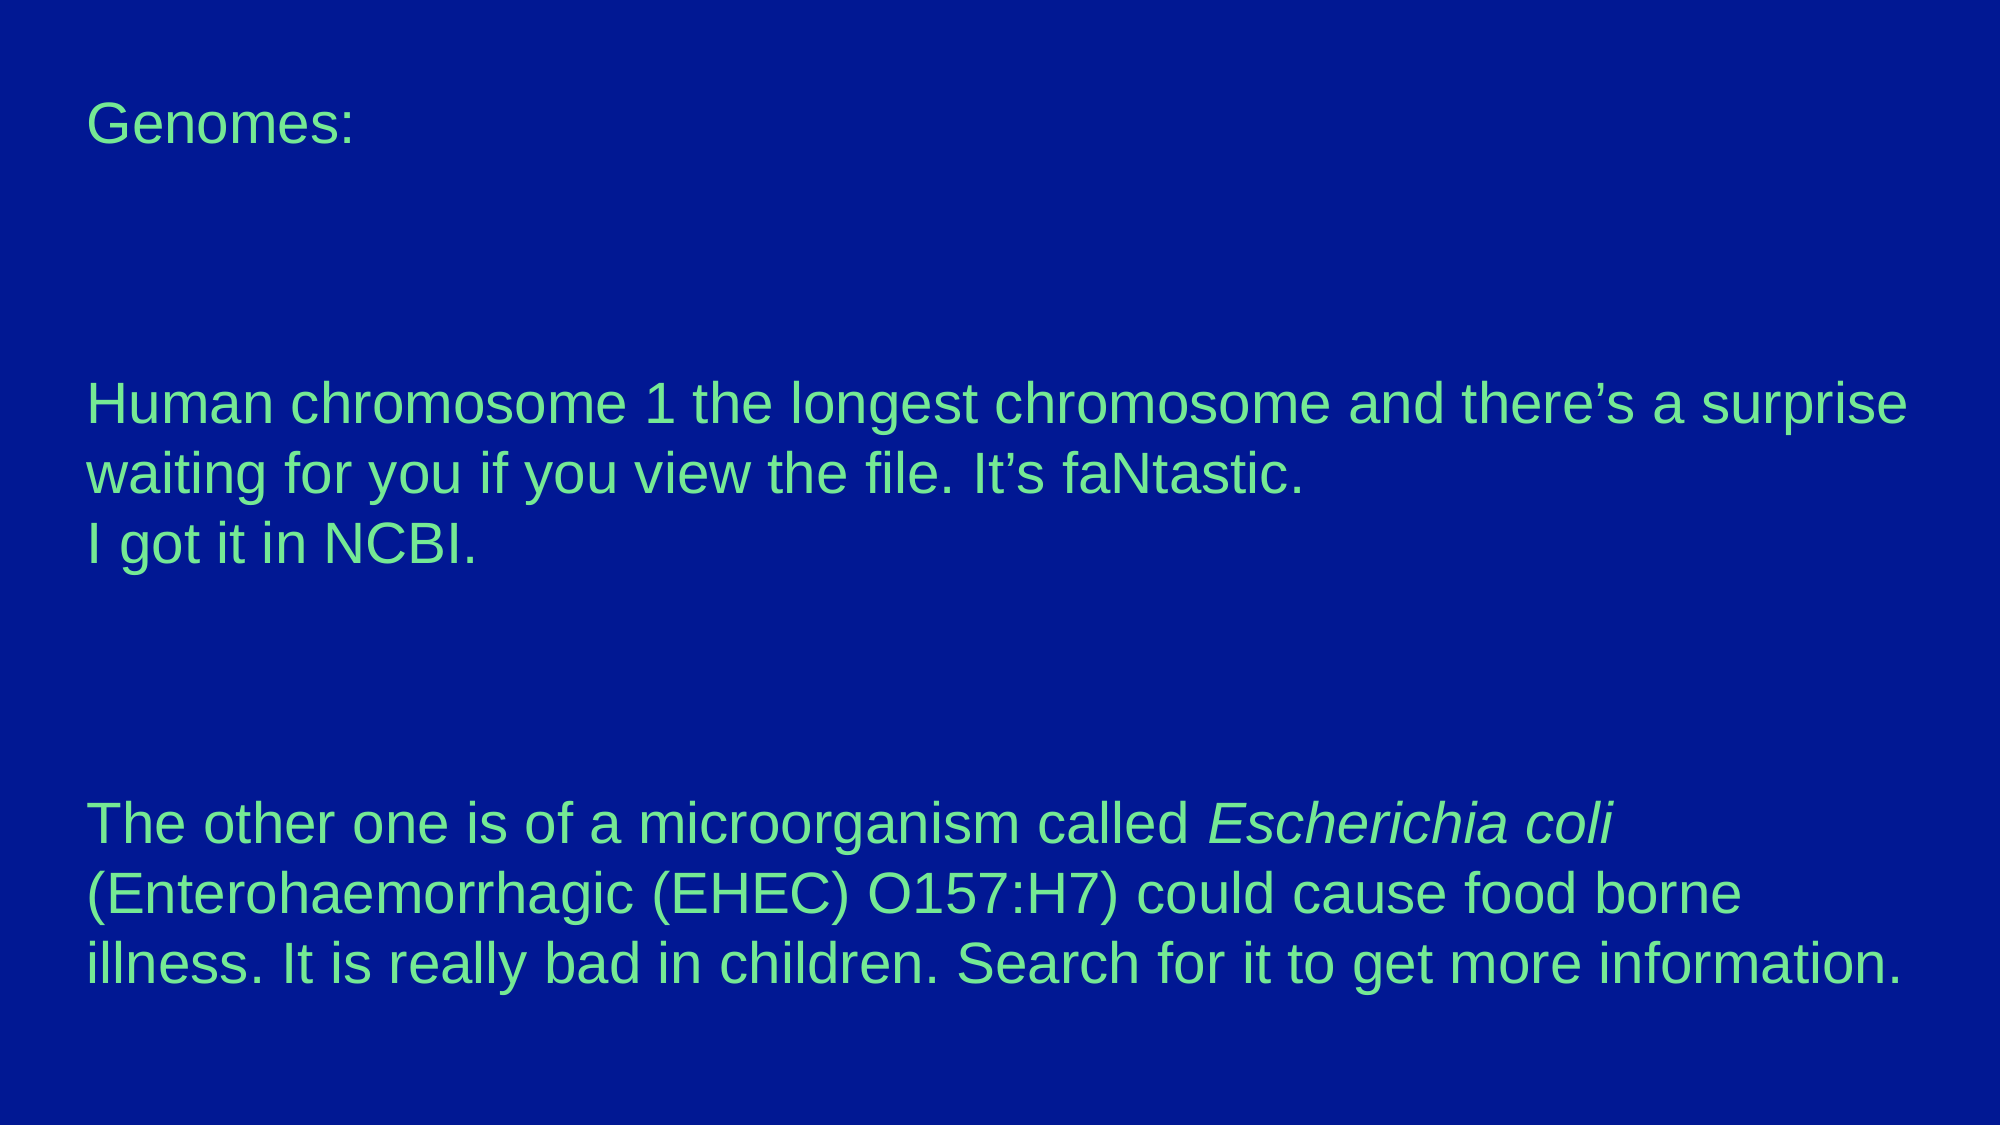

Genomes:

Human chromosome 1 the longest chromosome and there’s a surprise waiting for you if you view the file. It’s faNtastic.
I got it in NCBI.

The other one is of a microorganism called Escherichia coli (Enterohaemorrhagic (EHEC) O157:H7) could cause food borne illness. It is really bad in children. Search for it to get more information.